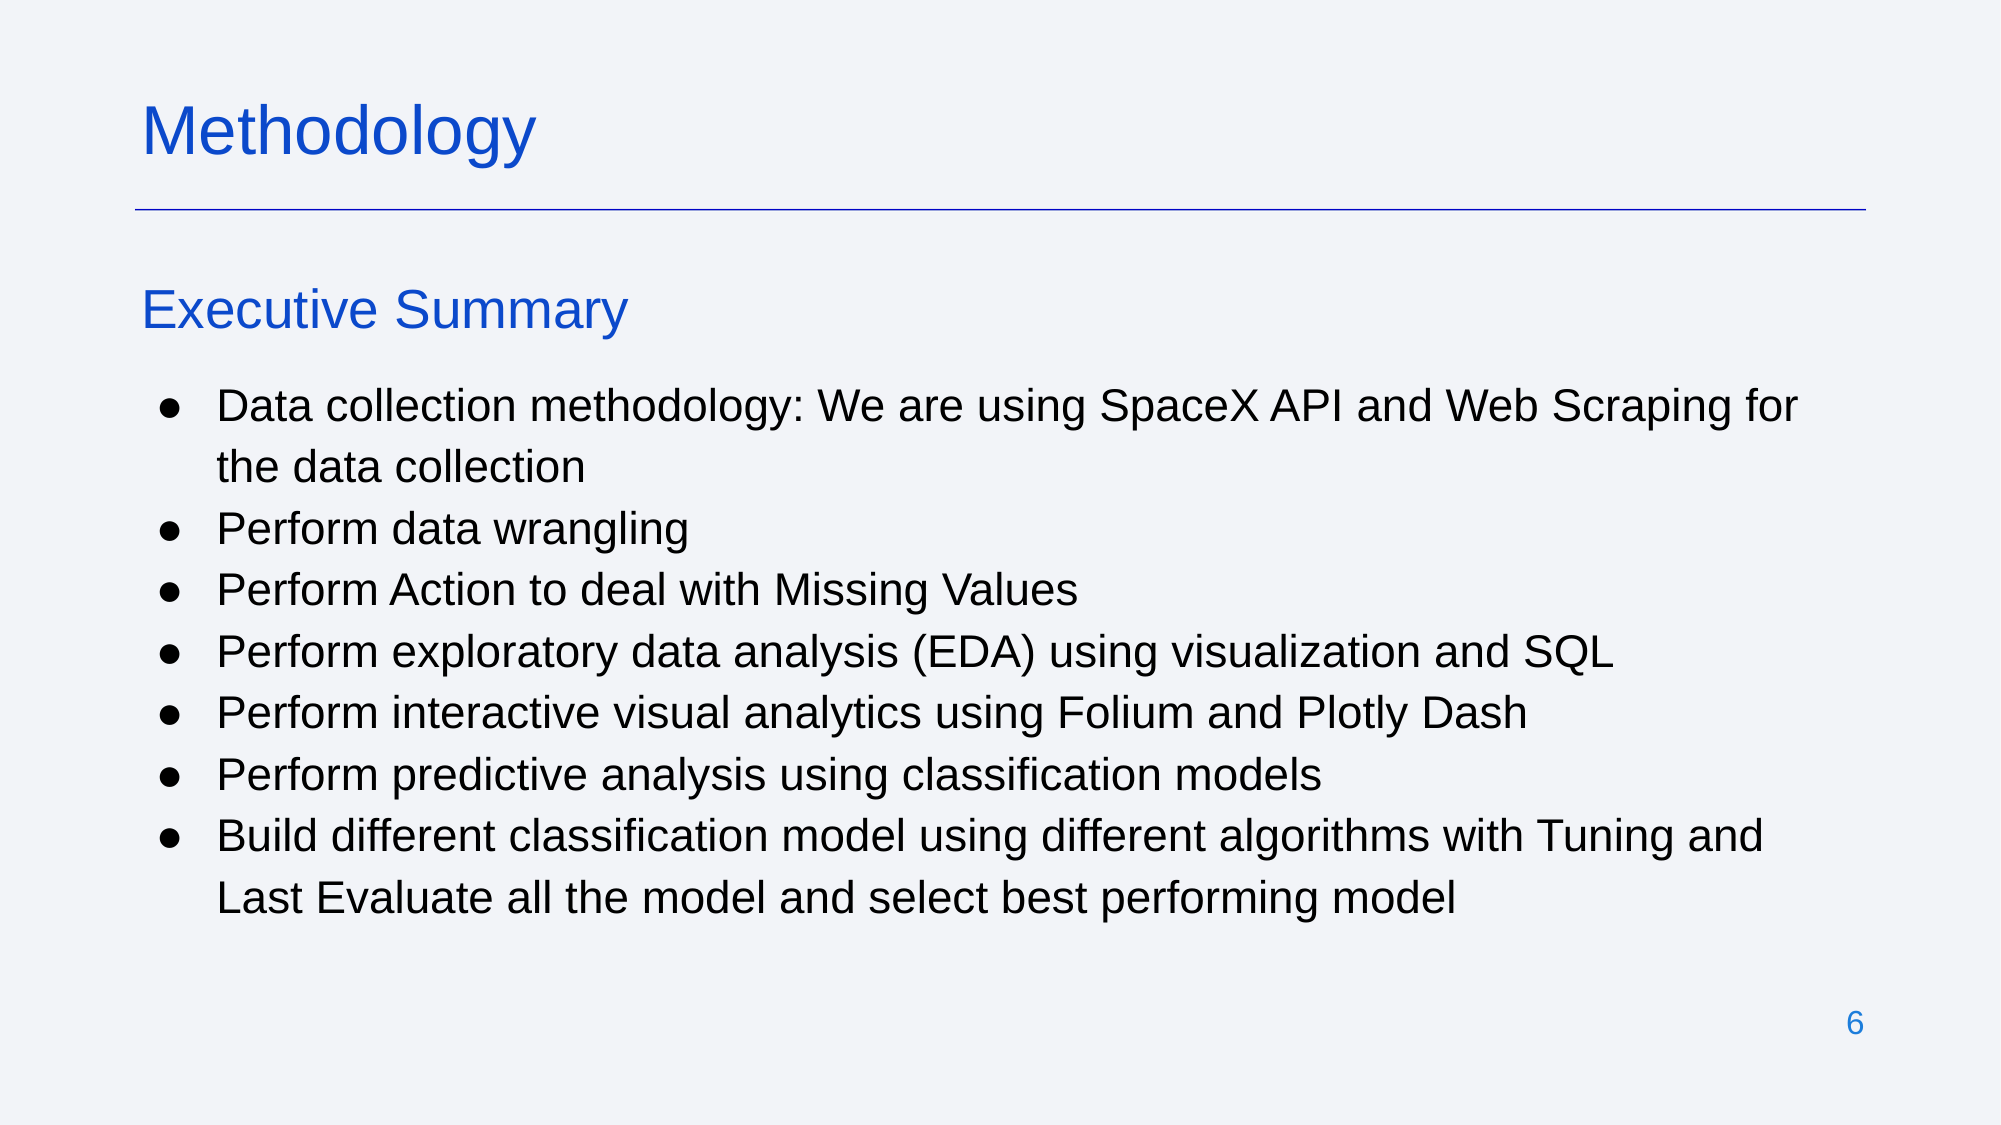

Methodology
Executive Summary
Data collection methodology: We are using SpaceX API and Web Scraping for the data collection
Perform data wrangling
Perform Action to deal with Missing Values
Perform exploratory data analysis (EDA) using visualization and SQL
Perform interactive visual analytics using Folium and Plotly Dash
Perform predictive analysis using classification models
Build different classification model using different algorithms with Tuning and Last Evaluate all the model and select best performing model

6